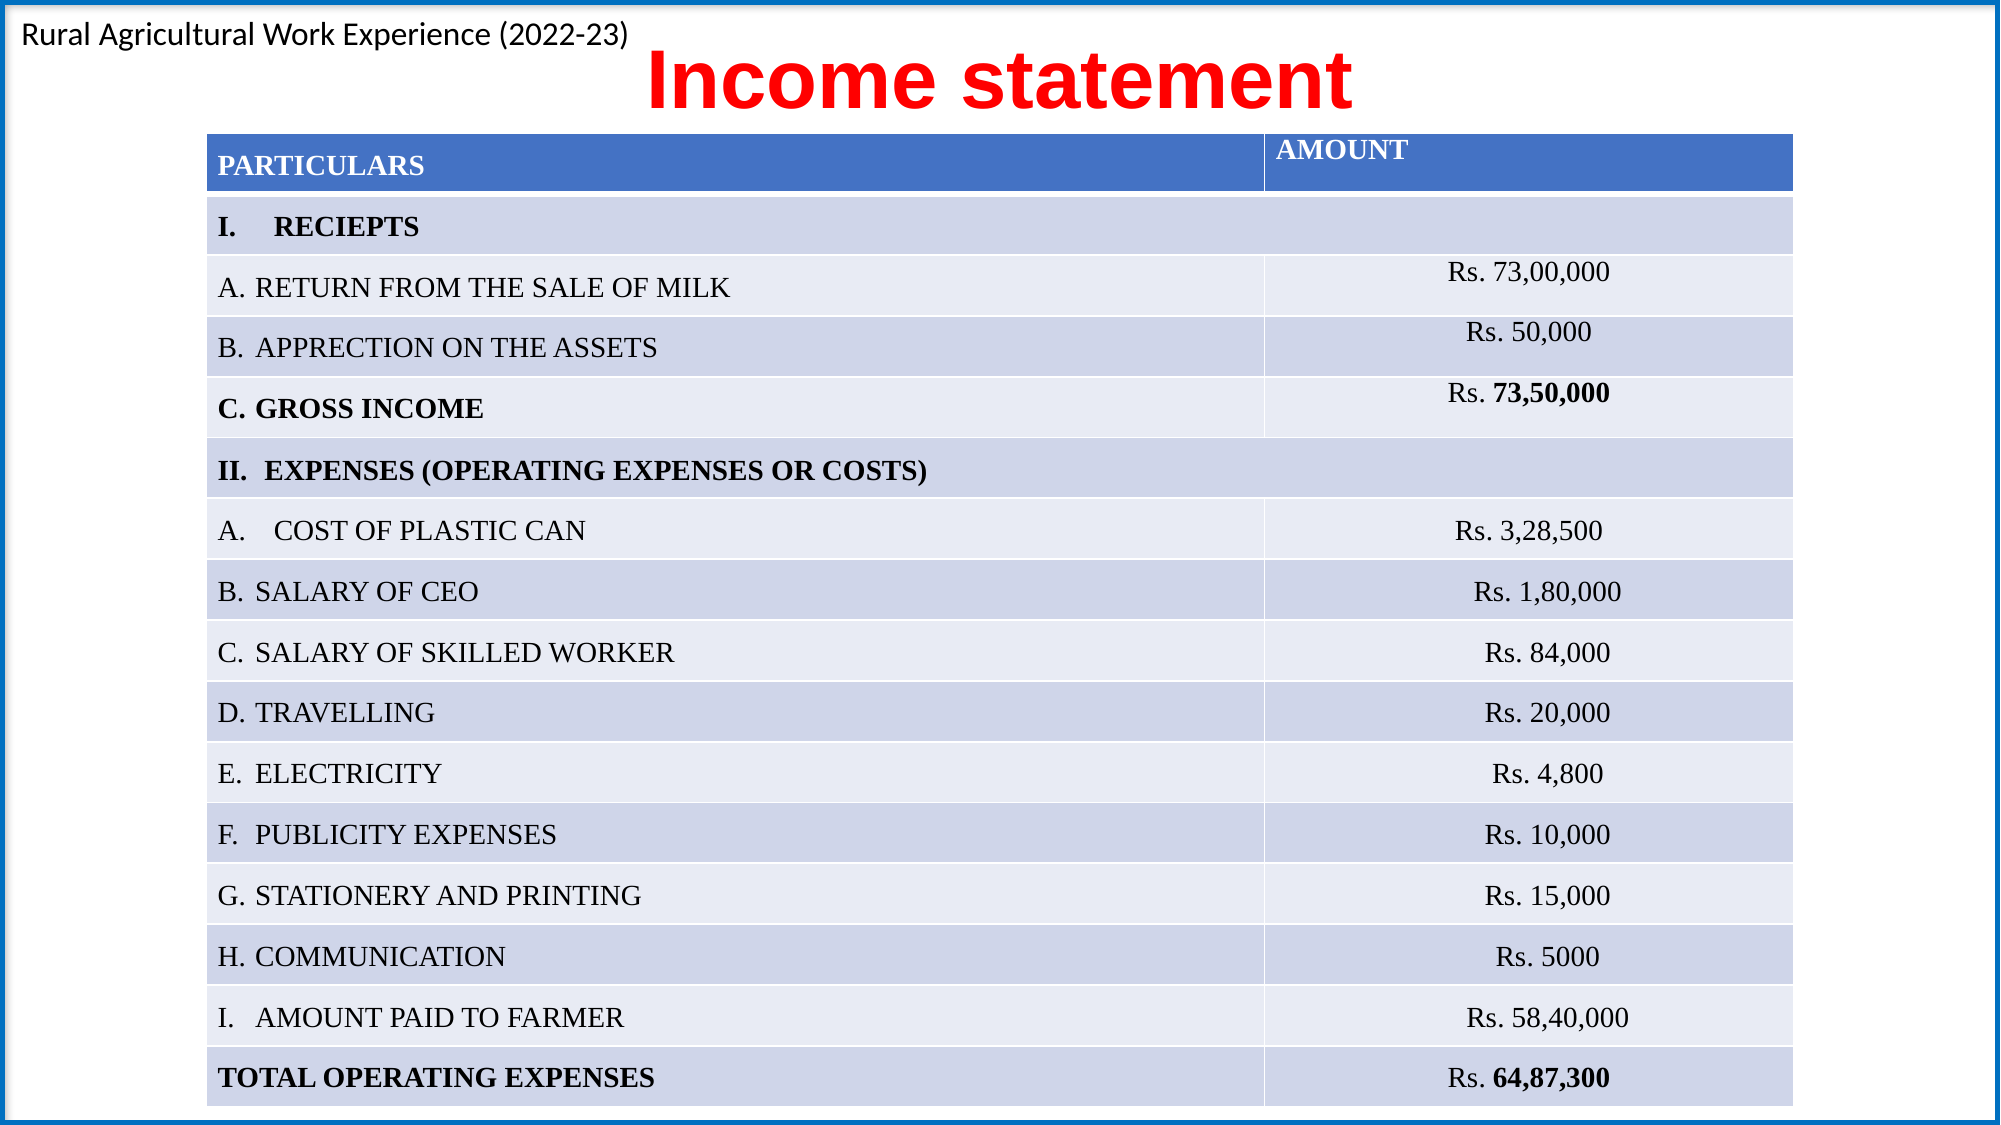

Rural Agricultural Work Experience (2022-23)
Income statement
| PARTICULARS | AMOUNT |
| --- | --- |
| RECIEPTS |  |
| RETURN FROM THE SALE OF MILK | Rs. 73,00,000 |
| APPRECTION ON THE ASSETS | Rs. 50,000 |
| GROSS INCOME | Rs. 73,50,000 |
| EXPENSES (OPERATING EXPENSES OR COSTS) |  |
| COST OF PLASTIC CAN | Rs. 3,28,500 |
| SALARY OF CEO | Rs. 1,80,000 |
| SALARY OF SKILLED WORKER | Rs. 84,000 |
| TRAVELLING | Rs. 20,000 |
| ELECTRICITY | Rs. 4,800 |
| PUBLICITY EXPENSES | Rs. 10,000 |
| STATIONERY AND PRINTING | Rs. 15,000 |
| COMMUNICATION | Rs. 5000 |
| AMOUNT PAID TO FARMER | Rs. 58,40,000 |
| TOTAL OPERATING EXPENSES | Rs. 64,87,300 |